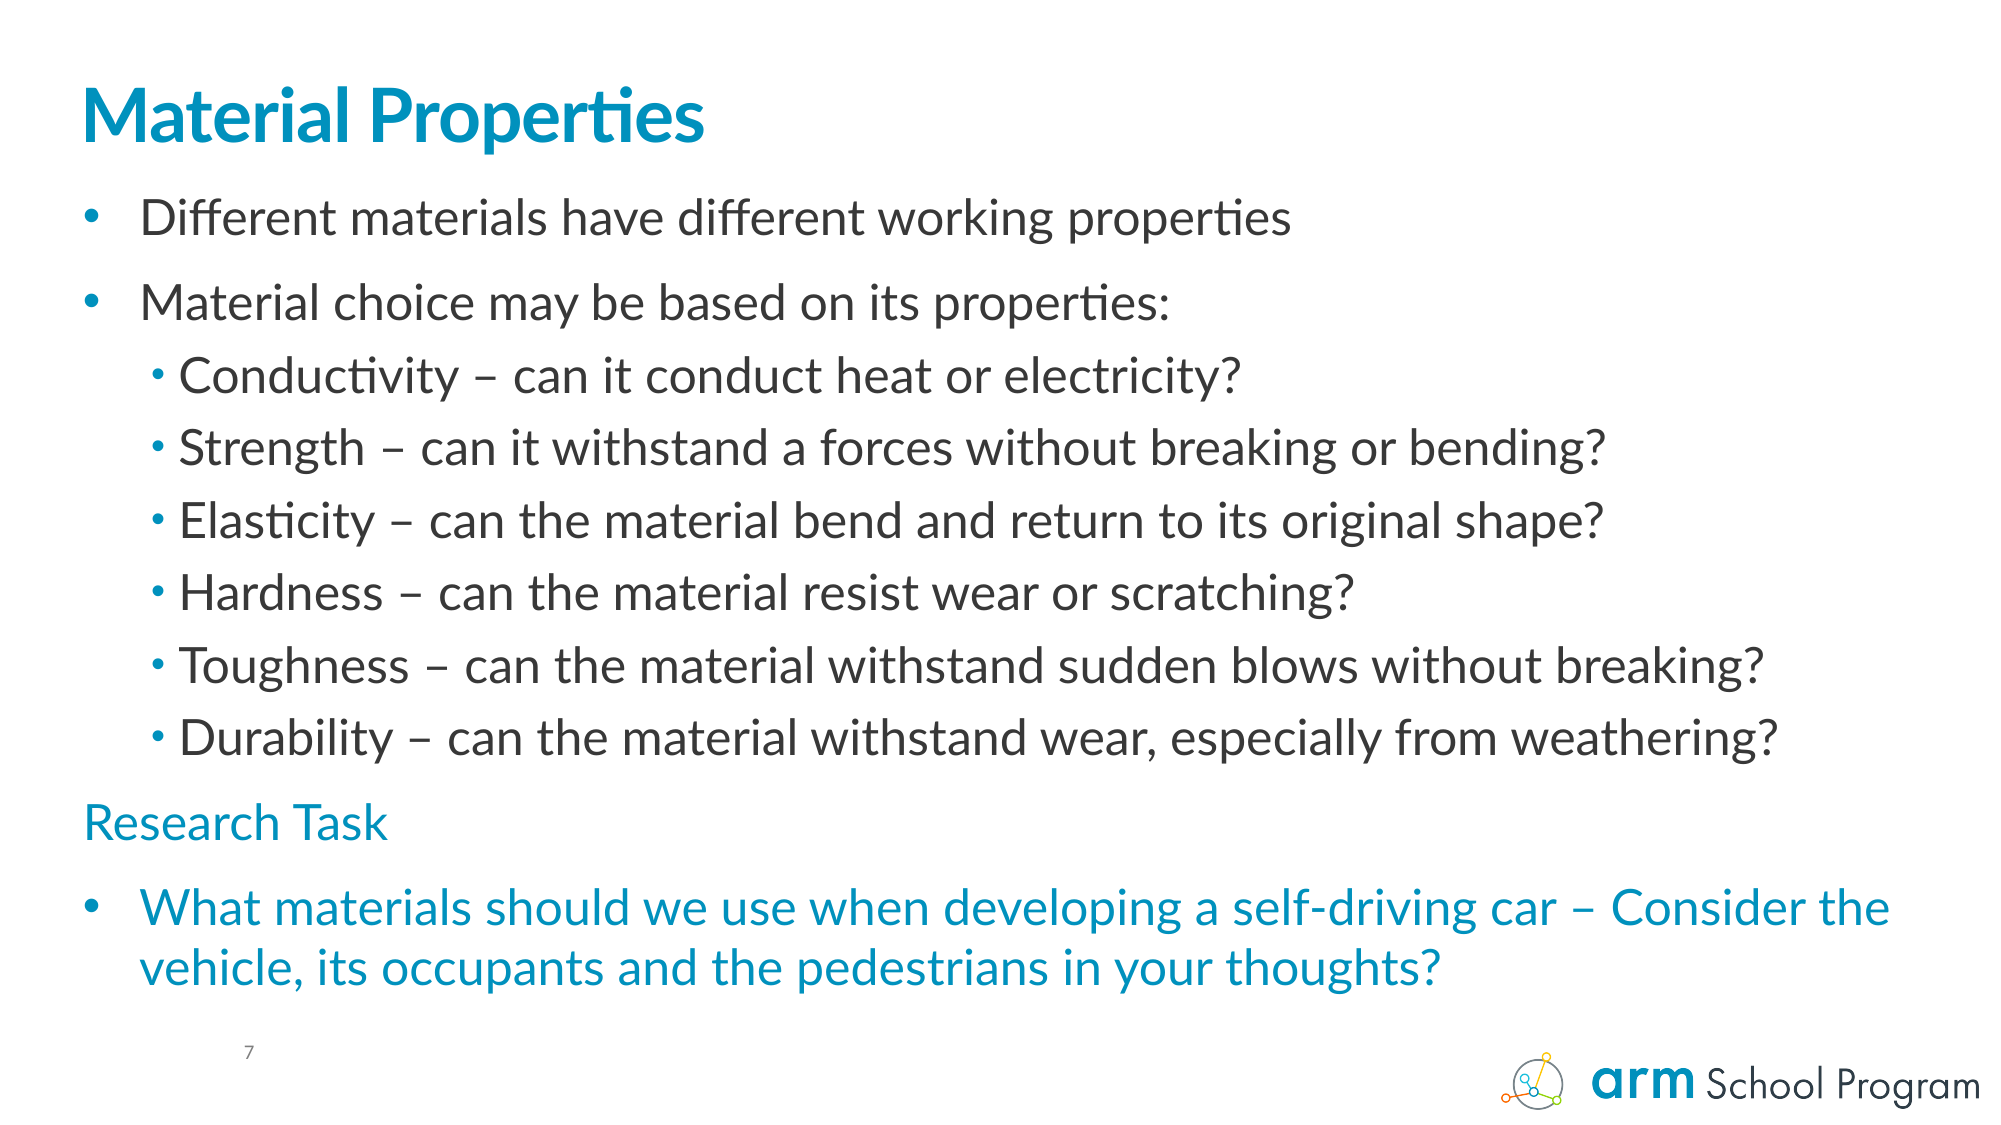

# Material Properties
Different materials have different working properties
Material choice may be based on its properties:
Conductivity – can it conduct heat or electricity?
Strength – can it withstand a forces without breaking or bending?
Elasticity – can the material bend and return to its original shape?
Hardness – can the material resist wear or scratching?
Toughness – can the material withstand sudden blows without breaking?
Durability – can the material withstand wear, especially from weathering?
Research Task
What materials should we use when developing a self-driving car – Consider the vehicle, its occupants and the pedestrians in your thoughts?